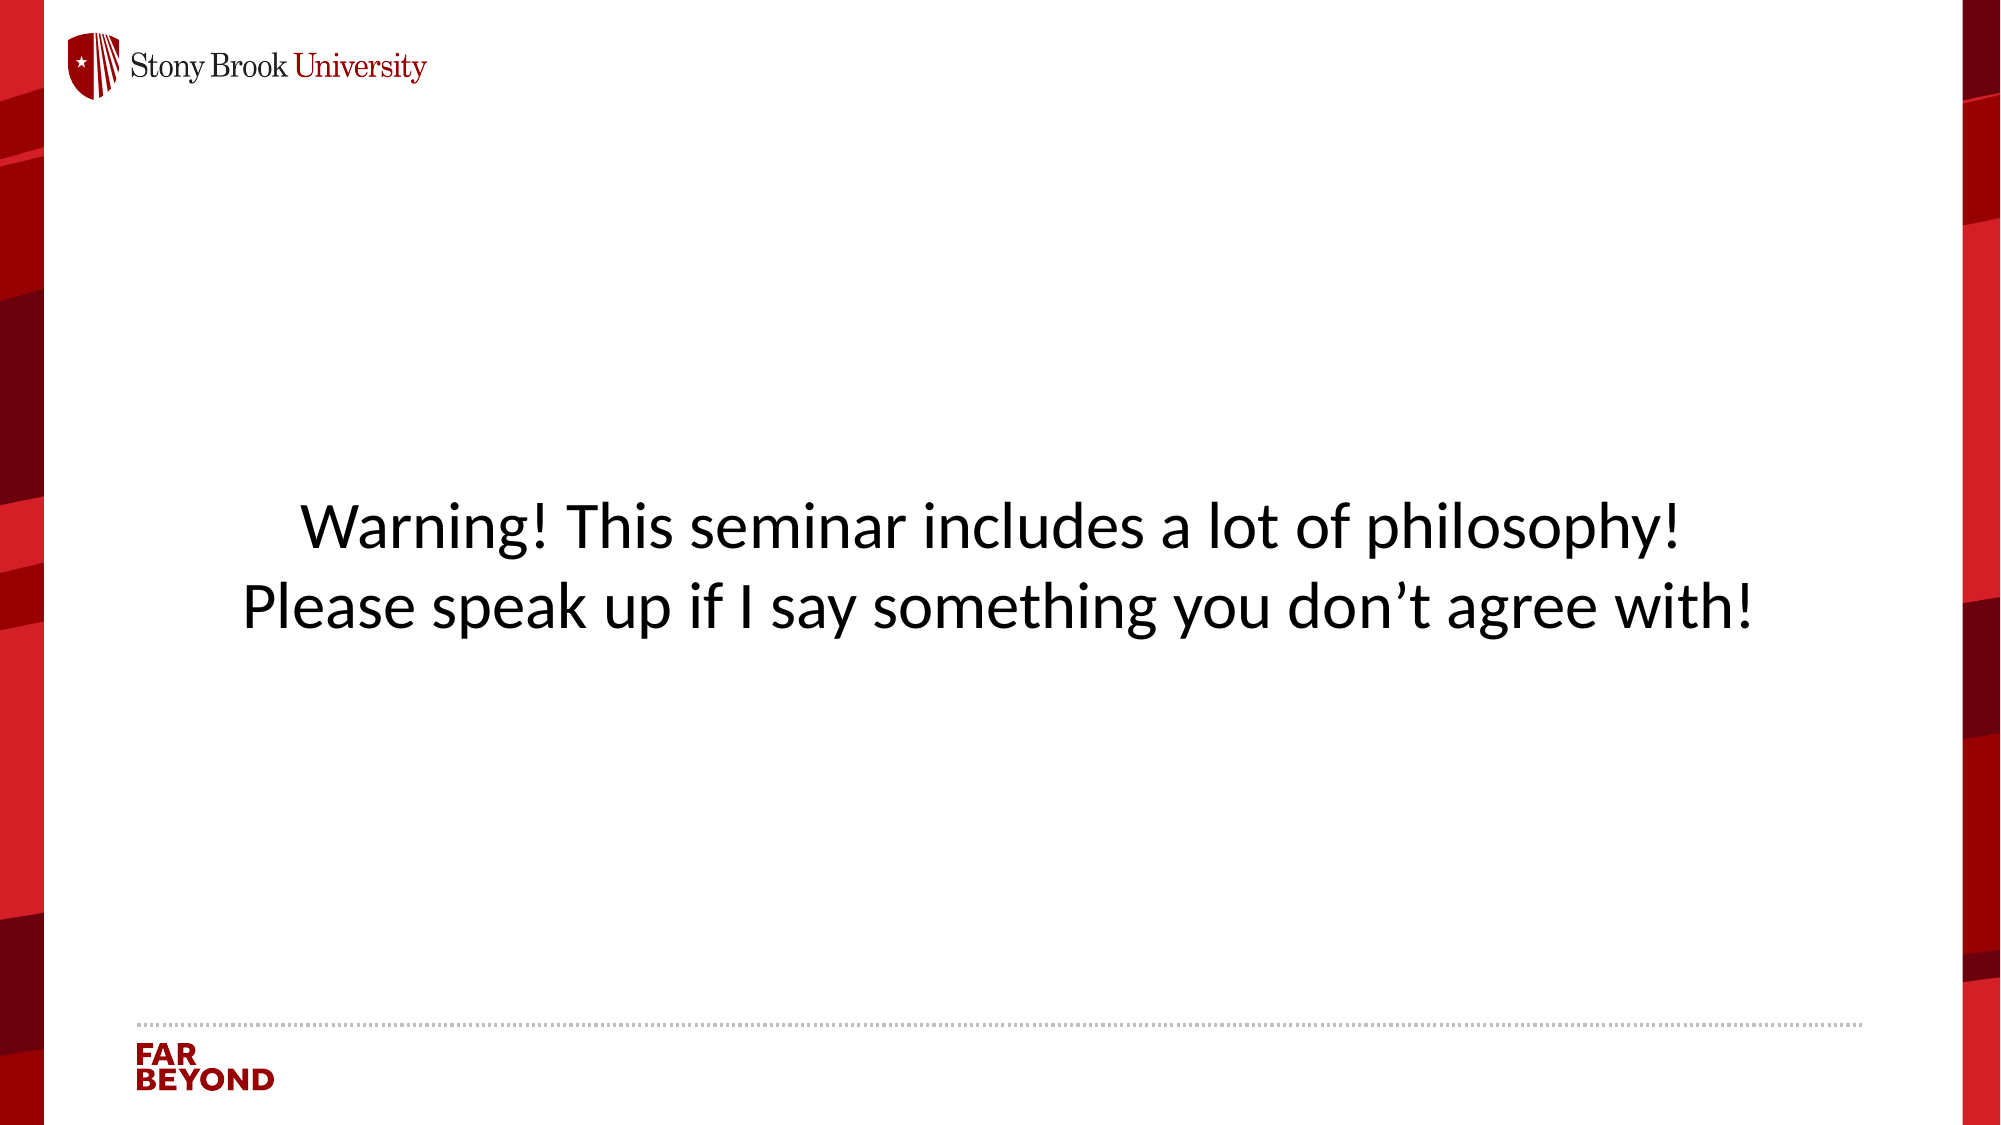

Warning! This seminar includes a lot of philosophy!
Please speak up if I say something you don’t agree with!